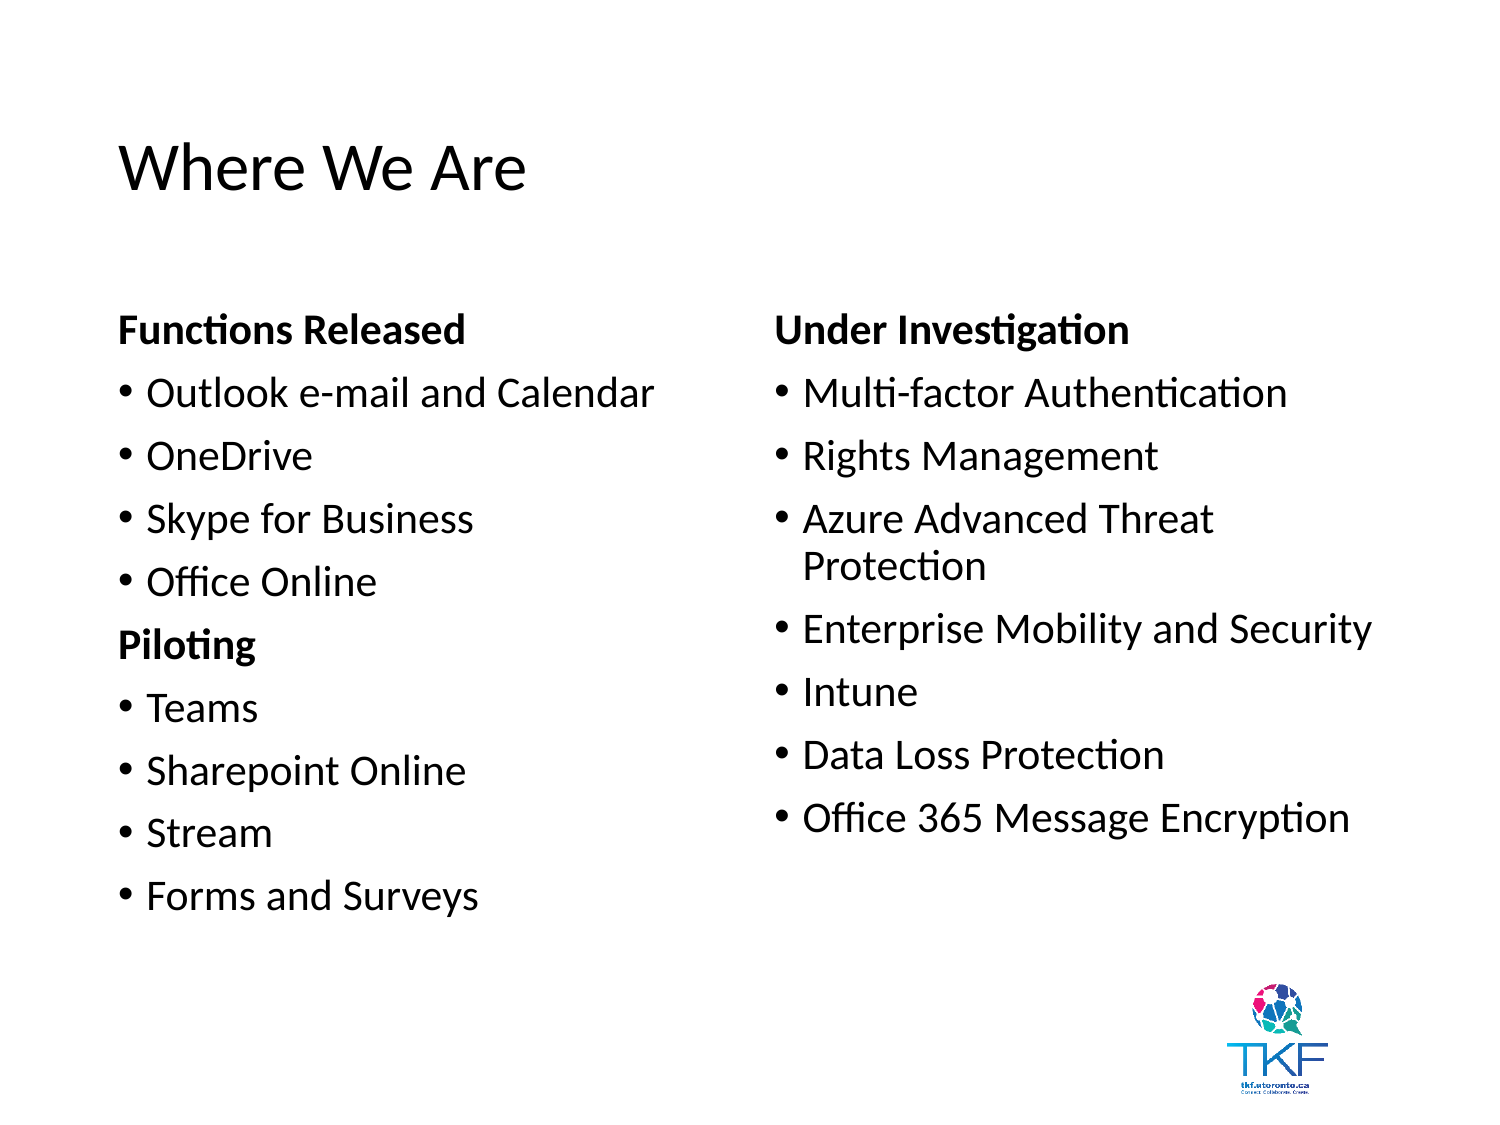

# Where We Are
Functions Released
Outlook e-mail and Calendar
OneDrive
Skype for Business
Office Online
Piloting
Teams
Sharepoint Online
Stream
Forms and Surveys
Under Investigation
Multi-factor Authentication
Rights Management
Azure Advanced Threat Protection
Enterprise Mobility and Security
Intune
Data Loss Protection
Office 365 Message Encryption